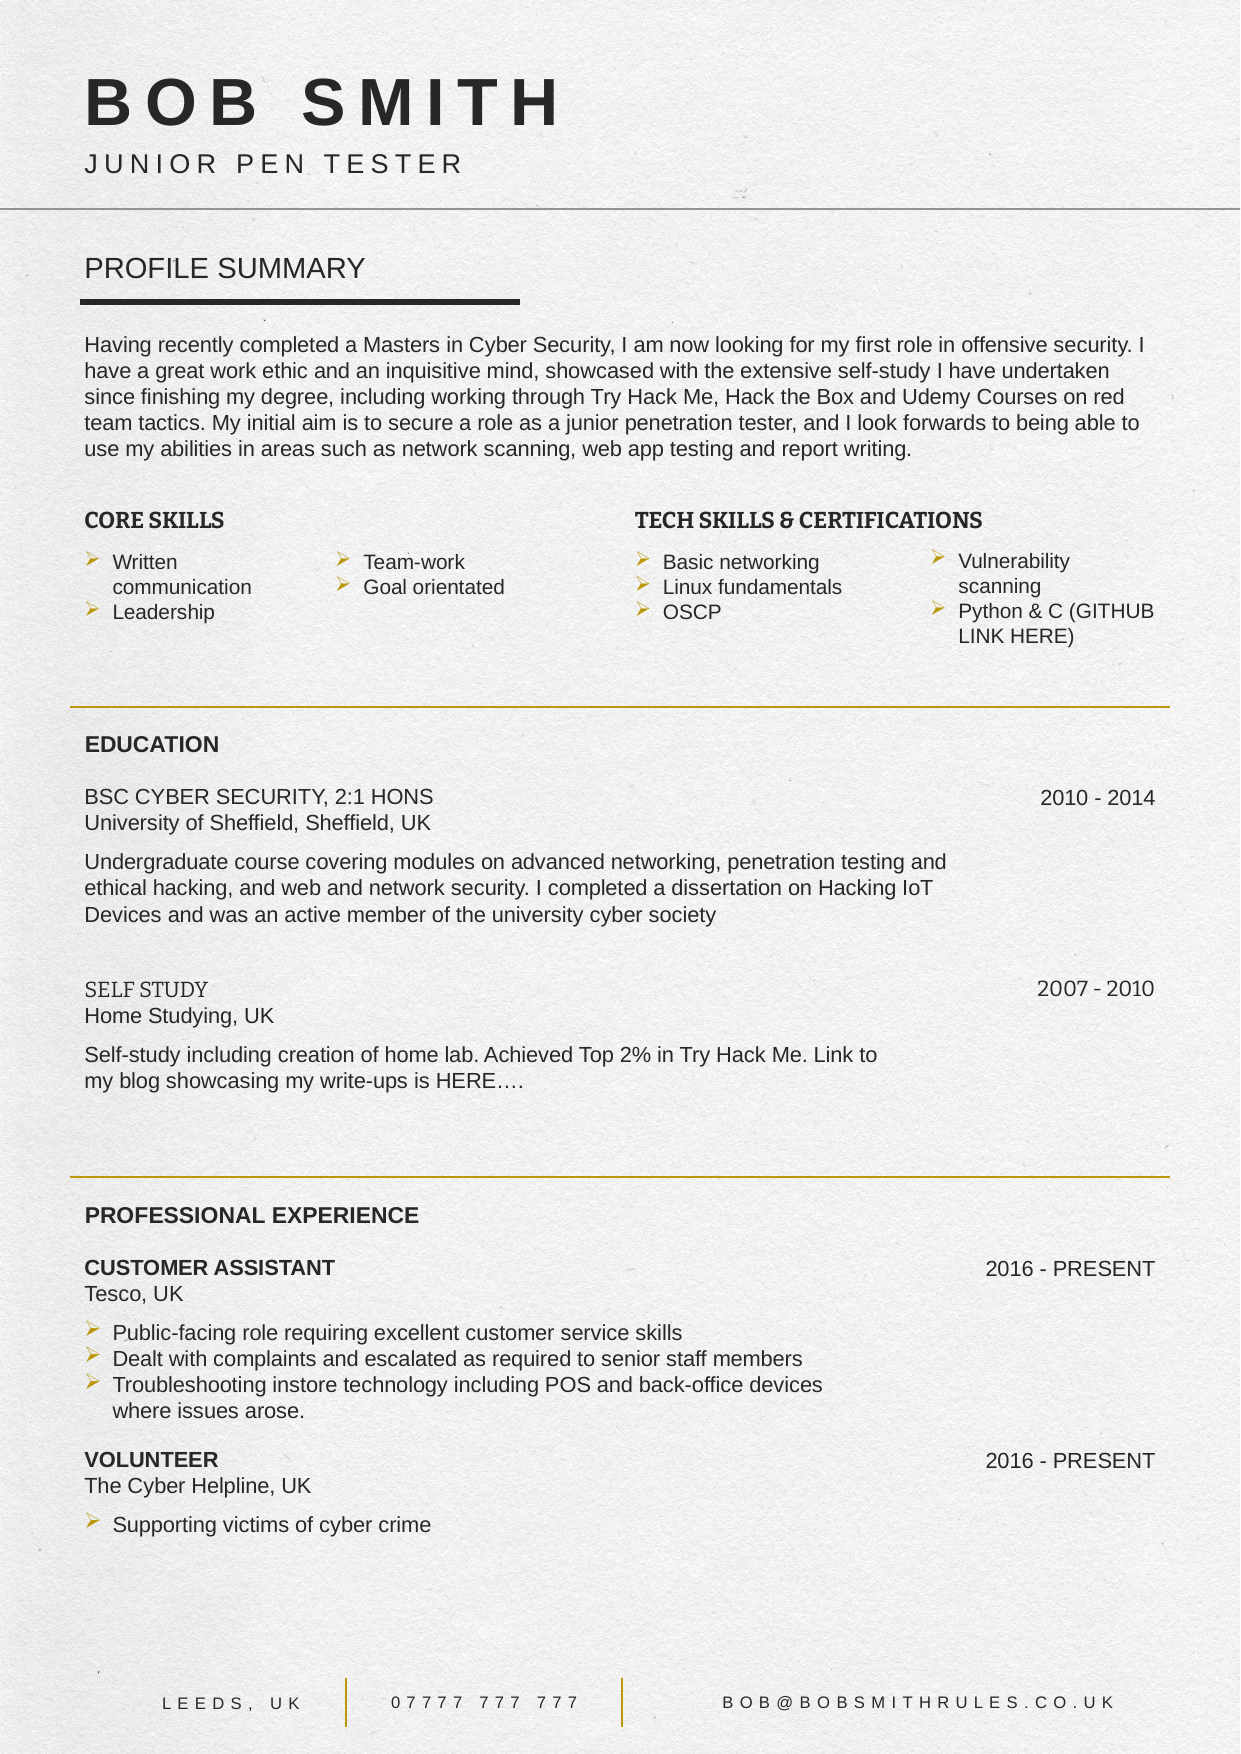

BOB SMITH
JUNIOR PEN TESTER
PROFILE SUMMARY
Having recently completed a Masters in Cyber Security, I am now looking for my first role in offensive security. I have a great work ethic and an inquisitive mind, showcased with the extensive self-study I have undertaken since finishing my degree, including working through Try Hack Me, Hack the Box and Udemy Courses on red team tactics. My initial aim is to secure a role as a junior penetration tester, and I look forwards to being able to use my abilities in areas such as network scanning, web app testing and report writing.
CORE SKILLS
TECH SKILLS & CERTIFICATIONS
Vulnerability scanning
Python & C (GITHUB LINK HERE)

Written communication
Leadership

Team-work
Goal orientated

Basic networking
Linux fundamentals
OSCP

EDUCATION
BSC CYBER SECURITY, 2:1 HONS
University of Sheffield, Sheffield, UK
Undergraduate course covering modules on advanced networking, penetration testing and ethical hacking, and web and network security. I completed a dissertation on Hacking IoT Devices and was an active member of the university cyber society
2010 - 2014
2007 - 2010
SELF STUDY
Home Studying, UK
Self-study including creation of home lab. Achieved Top 2% in Try Hack Me. Link to my blog showcasing my write-ups is HERE….
PROFESSIONAL EXPERIENCE
CUSTOMER ASSISTANT
Tesco, UK
Public-facing role requiring excellent customer service skills
Dealt with complaints and escalated as required to senior staff members
Troubleshooting instore technology including POS and back-office devices where issues arose.
2016 - PRESENT
VOLUNTEER
The Cyber Helpline, UK
Supporting victims of cyber crime
2016 - PRESENT
07777 777 777
BOB@BOBSMITHRULES.CO.UK
LEEDS, UK